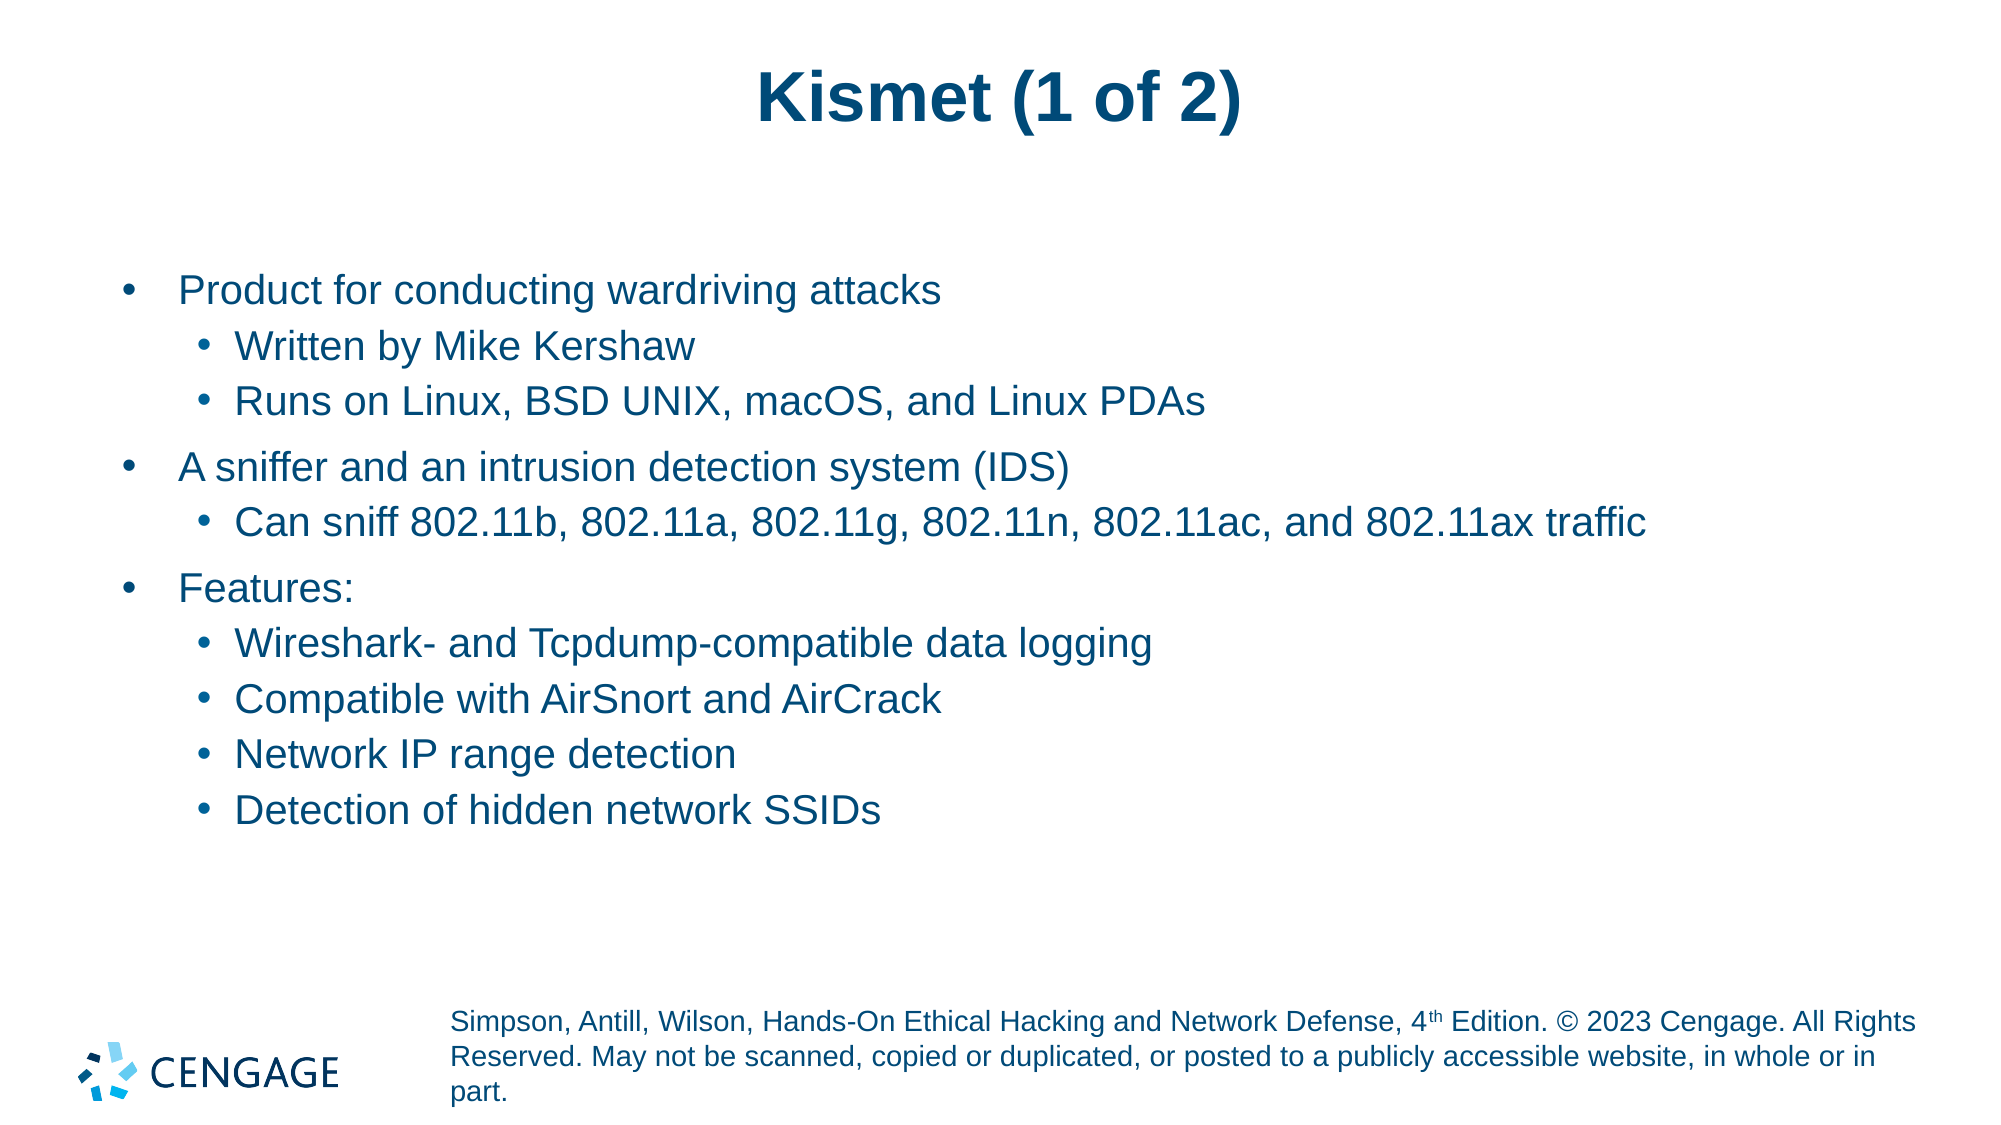

# Kismet (1 of 2)
Product for conducting wardriving attacks
Written by Mike Kershaw
Runs on Linux, BSD UNIX, macOS, and Linux PDAs
A sniffer and an intrusion detection system (IDS)
Can sniff 802.11b, 802.11a, 802.11g, 802.11n, 802.11ac, and 802.11ax traffic
Features:
Wireshark- and Tcpdump-compatible data logging
Compatible with AirSnort and AirCrack
Network IP range detection
Detection of hidden network SSIDs